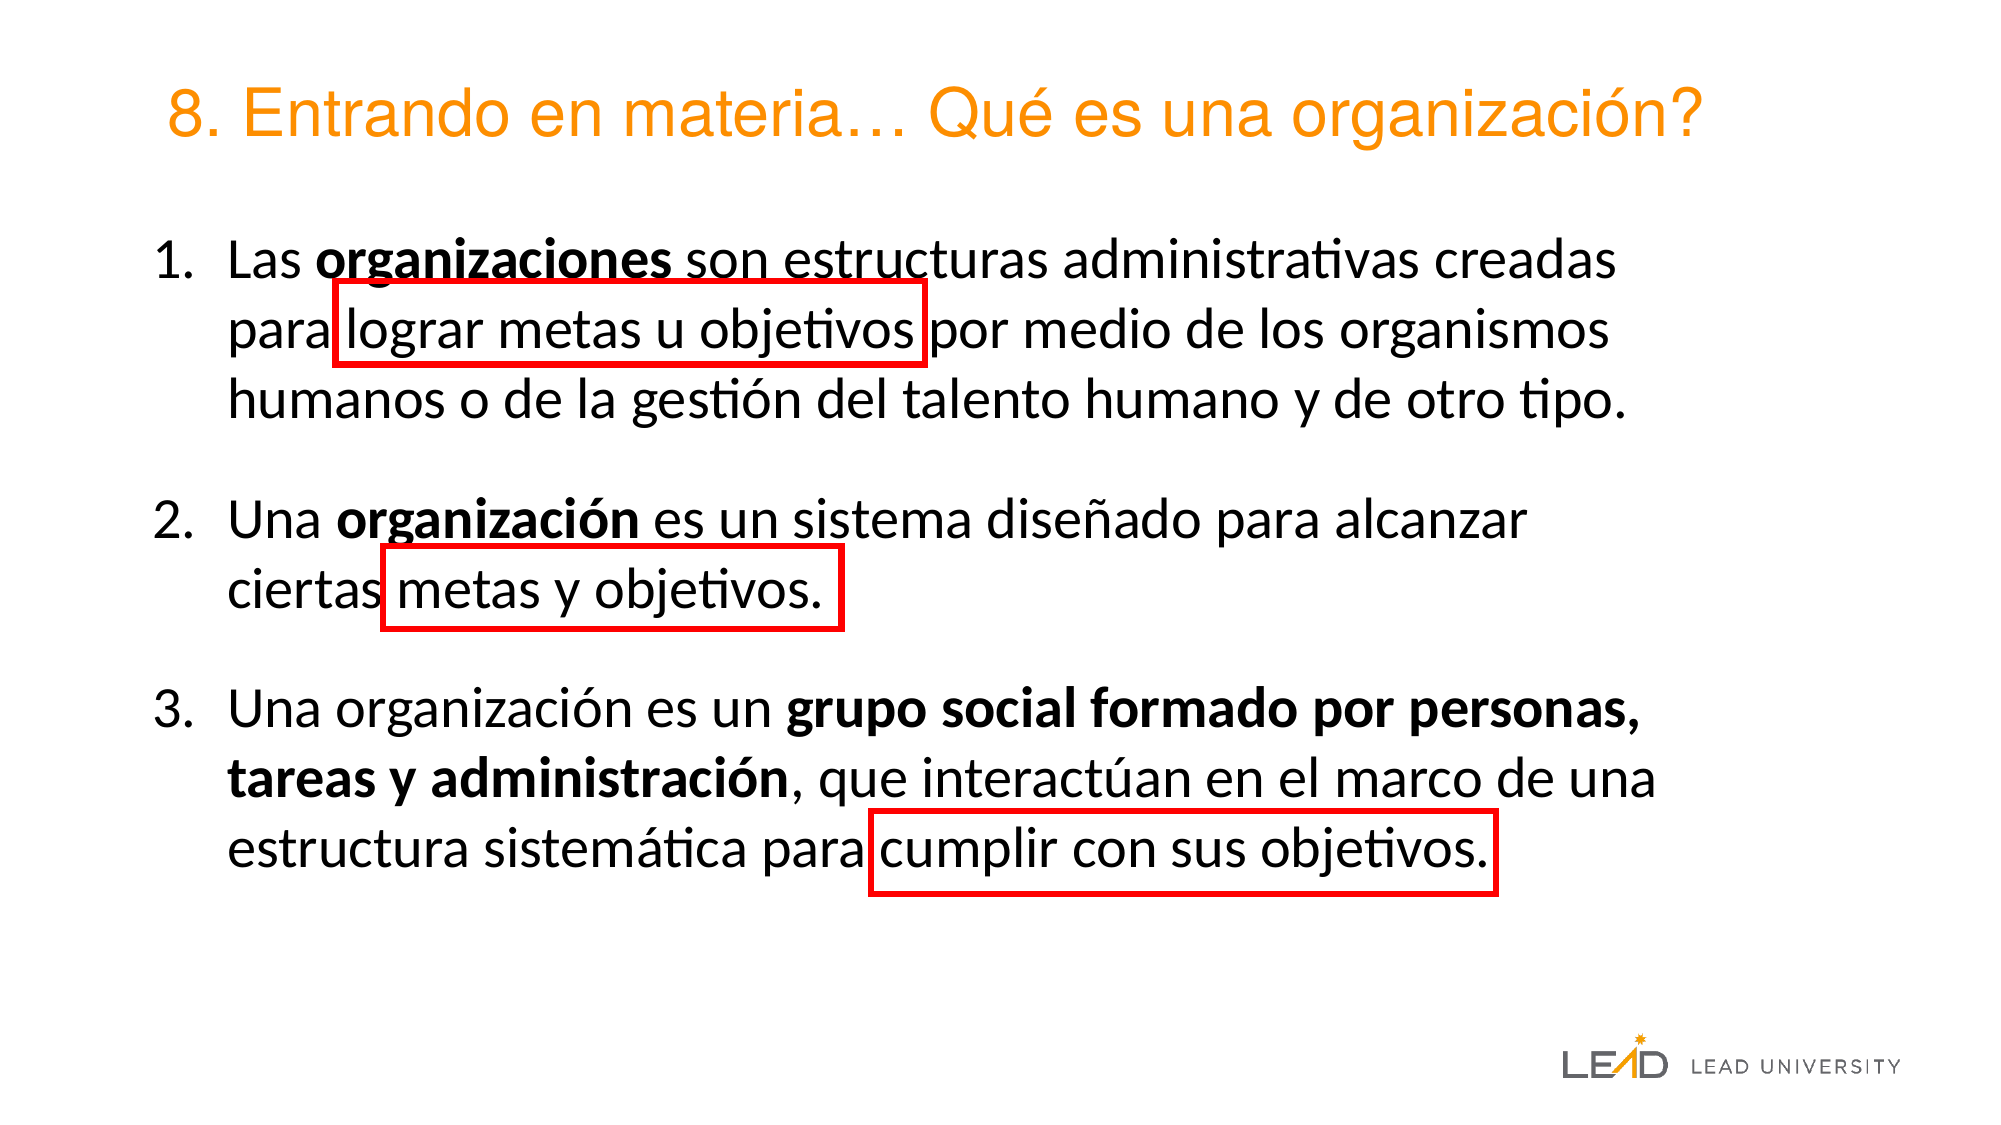

# 8. Entrando en materia… Qué es una organización?
Las organizaciones son estructuras administrativas creadas para lograr metas u objetivos por medio de los organismos humanos o de la gestión del talento humano y de otro tipo.
Una organización es un sistema diseñado para alcanzar ciertas metas y objetivos.
Una organización es un grupo social formado por personas, tareas y administración, que interactúan en el marco de una estructura sistemática para cumplir con sus objetivos.